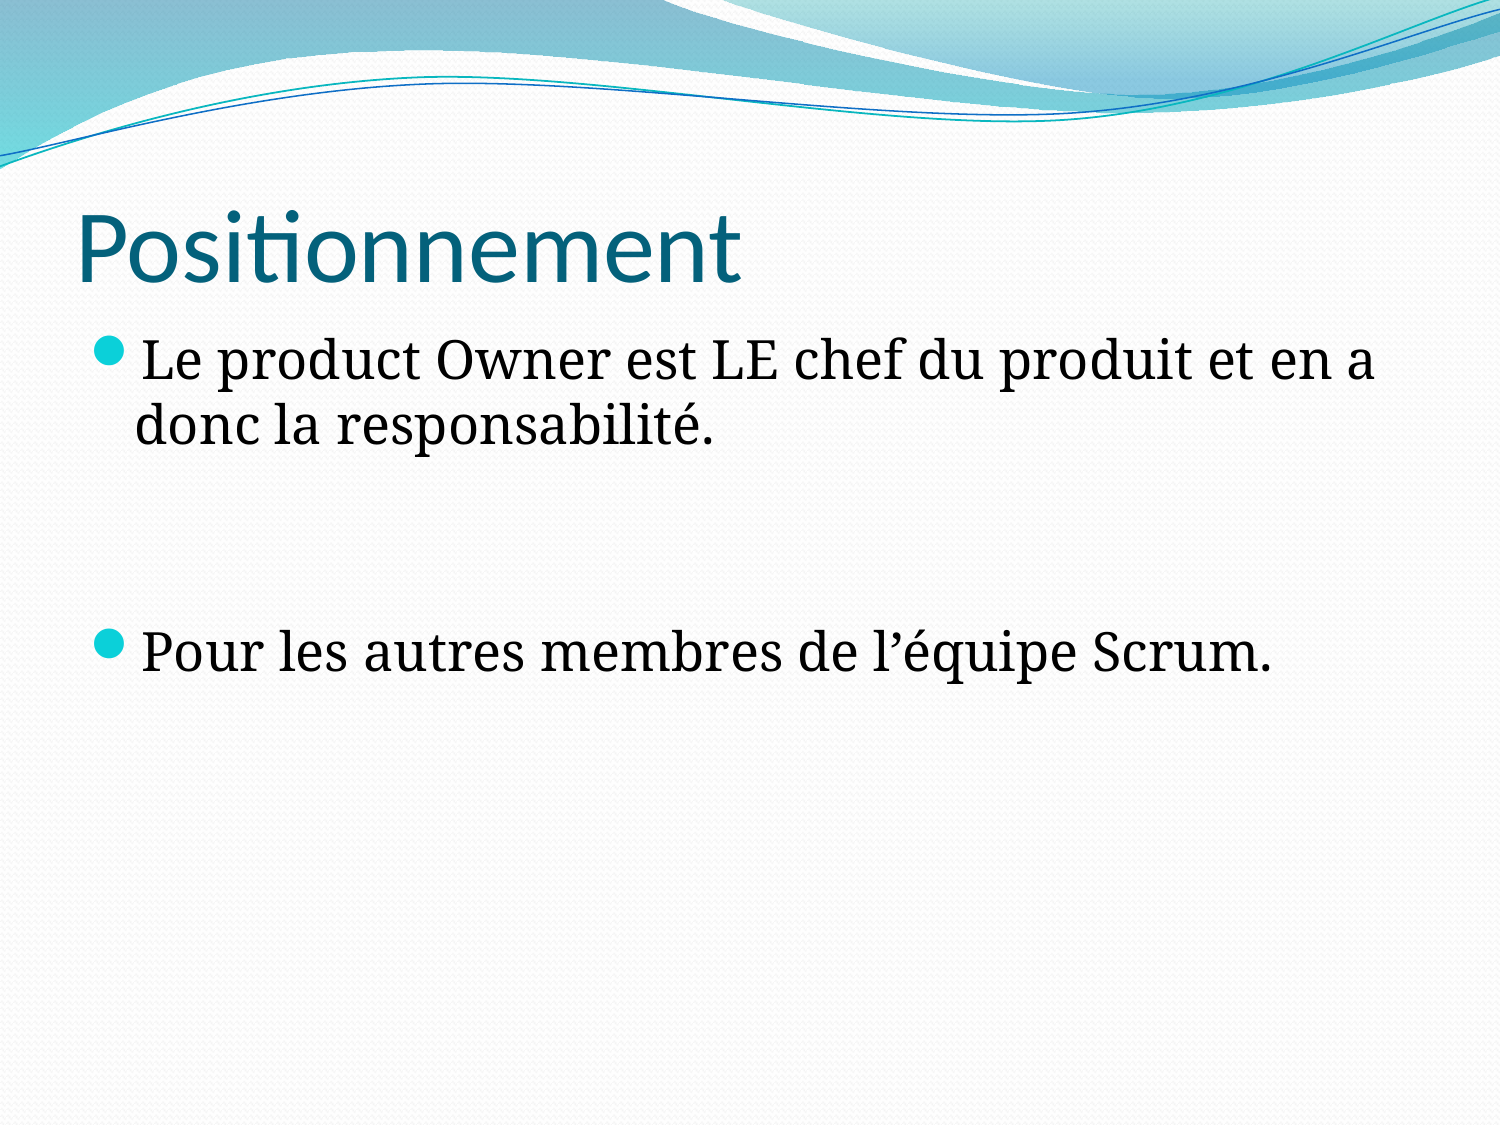

# Positionnement
Le product Owner est LE chef du produit et en a donc la responsabilité.

Pour les autres membres de l’équipe Scrum.